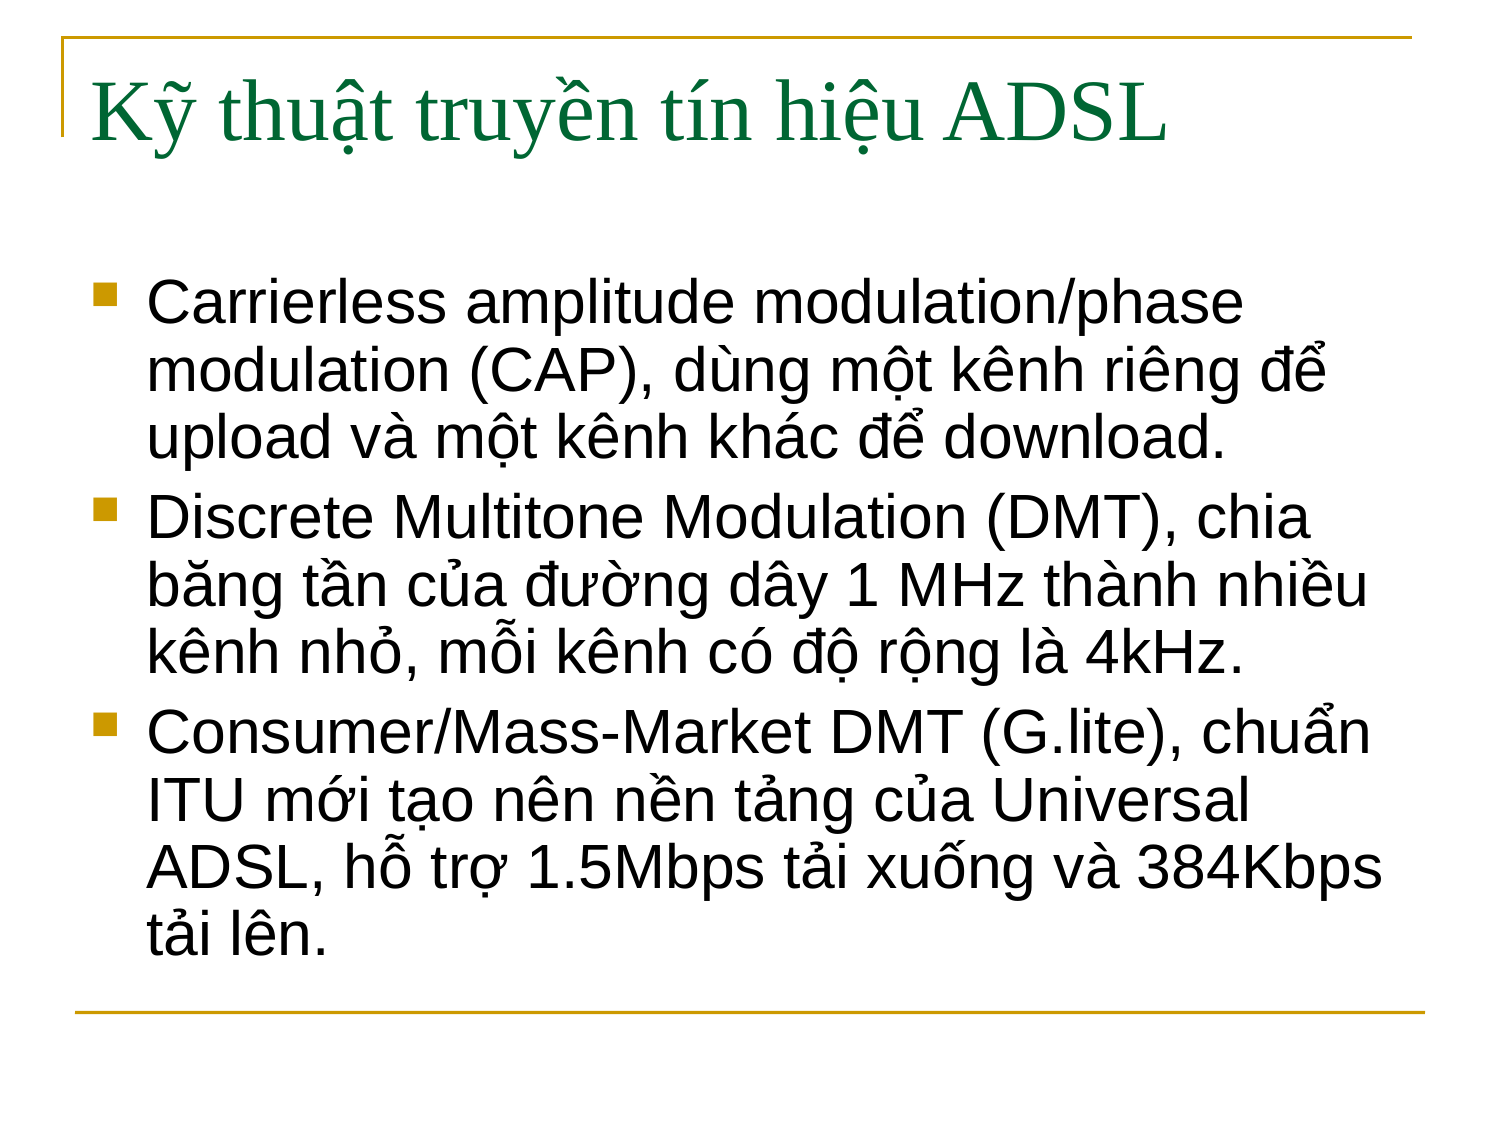

# Kỹ thuật truyền tín hiệu ADSL
Carrierless amplitude modulation/phase modulation (CAP), dùng một kênh riêng để upload và một kênh khác để download.
Discrete Multitone Modulation (DMT), chia băng tần của đường dây 1 MHz thành nhiều kênh nhỏ, mỗi kênh có độ rộng là 4kHz.
Consumer/Mass-Market DMT (G.lite), chuẩn ITU mới tạo nên nền tảng của Universal ADSL, hỗ trợ 1.5Mbps tải xuống và 384Kbps tải lên.